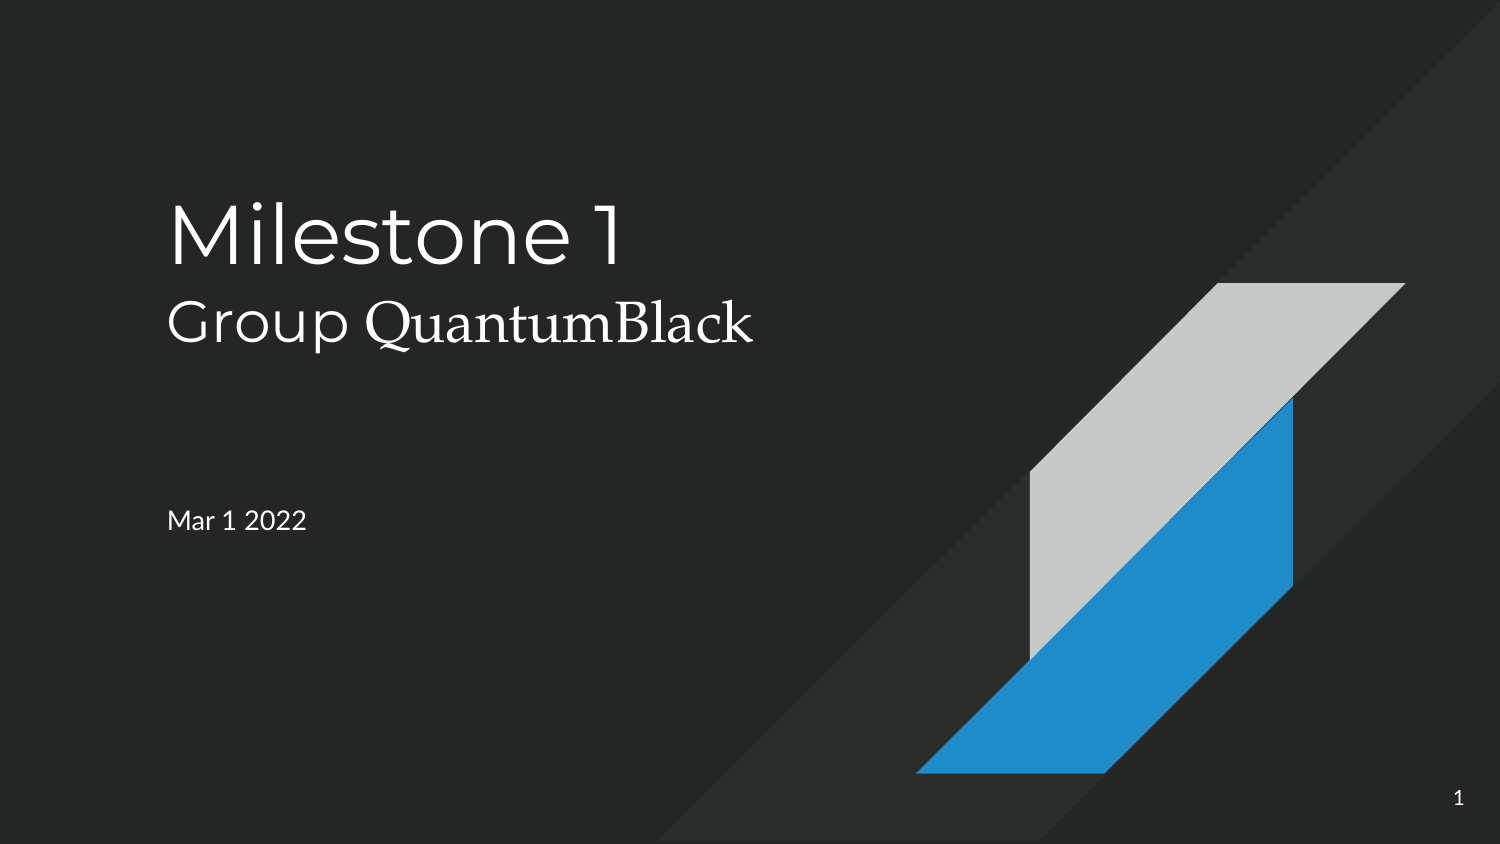

# Milestone 1
Group QuantumBlack
Mar 1 2022
1